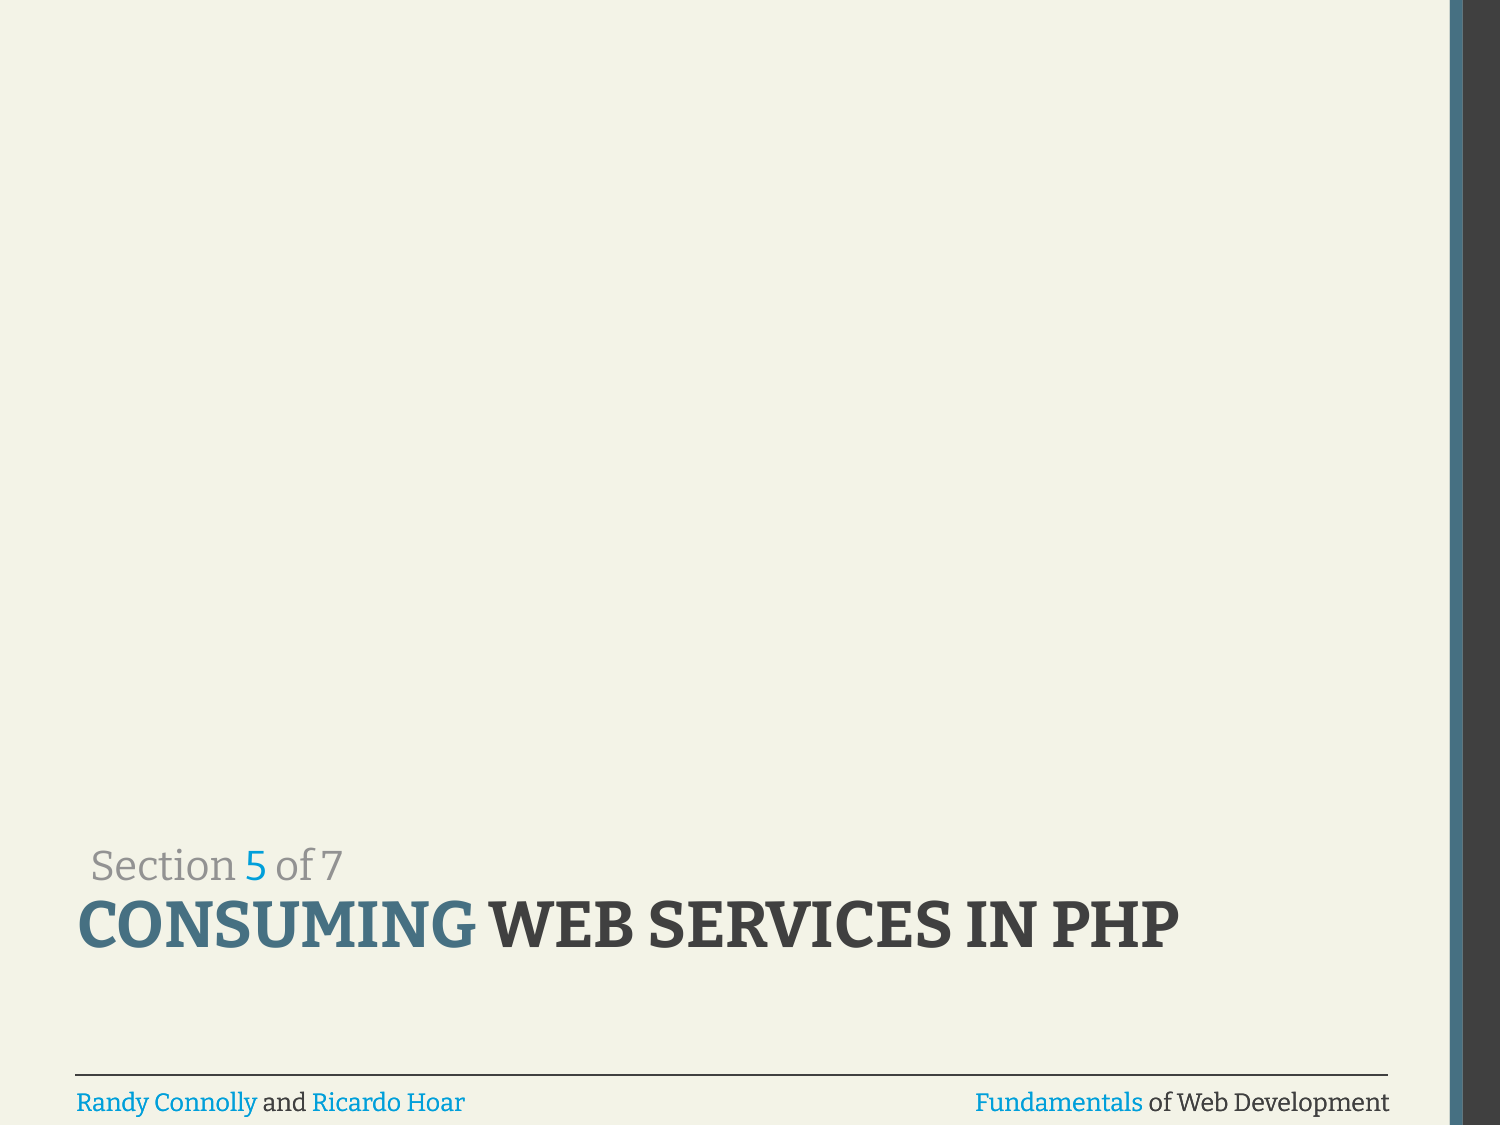

Section 5 of 7
# Consuming web Services in PHP